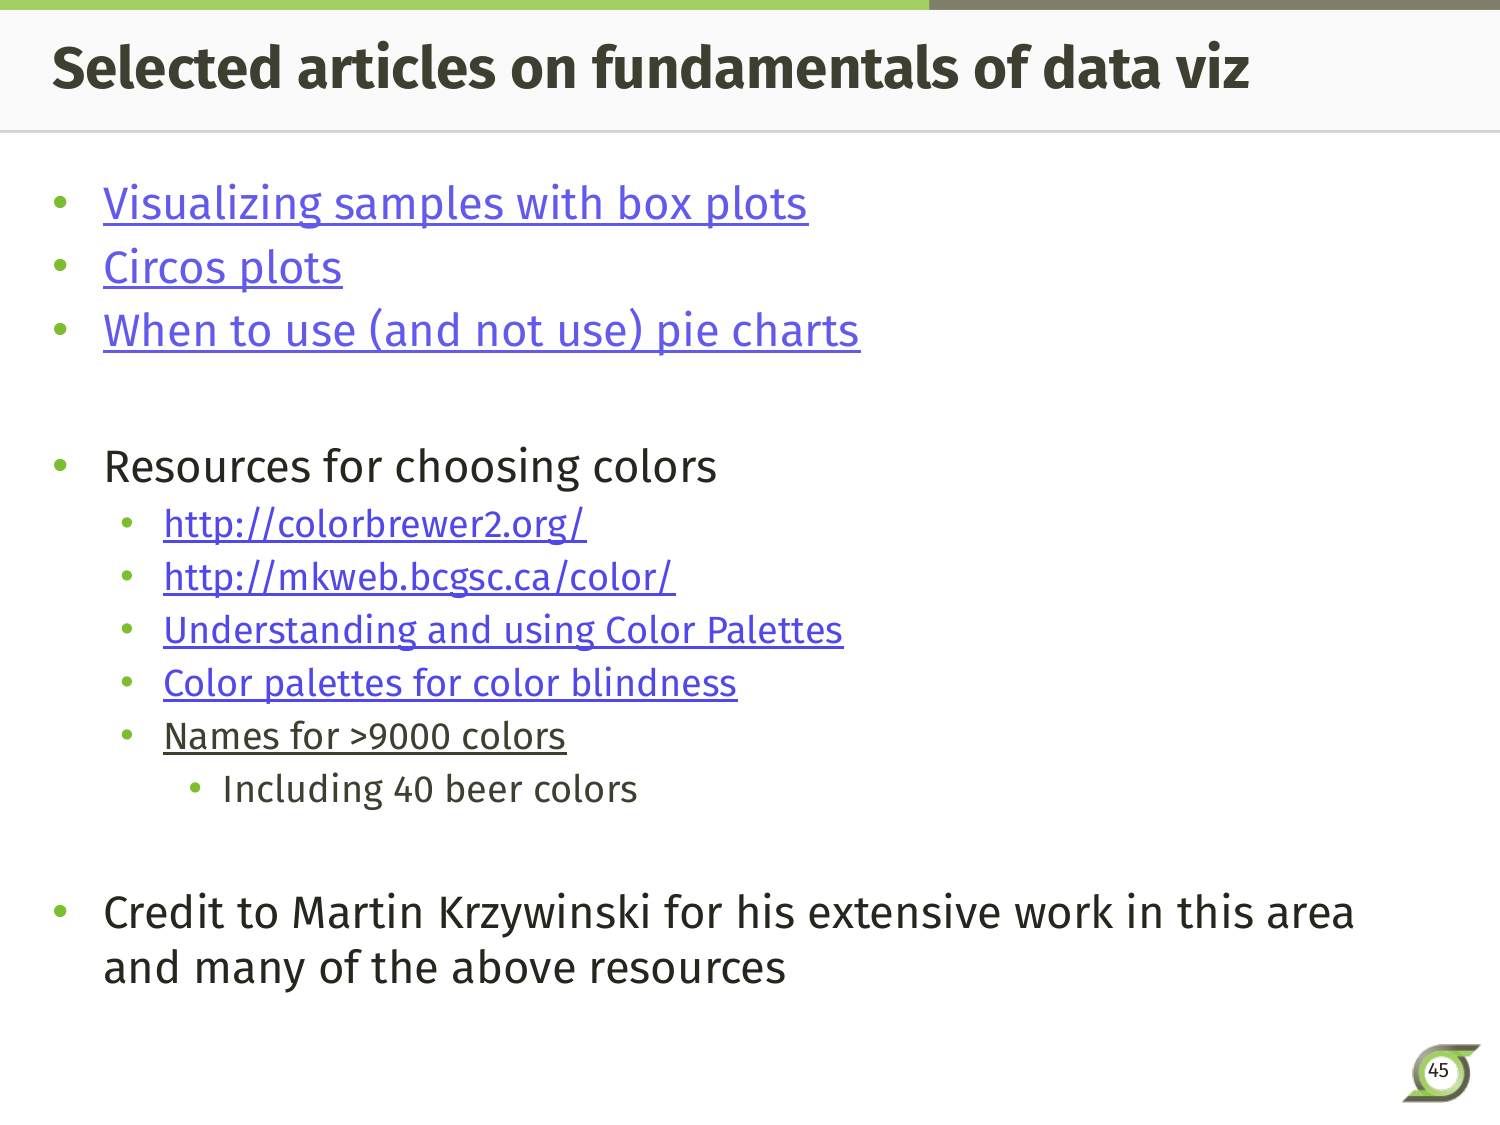

# Selected articles on fundamentals of data viz
Visualizing samples with box plots
Circos plots
When to use (and not use) pie charts

Resources for choosing colors
http://colorbrewer2.org/
http://mkweb.bcgsc.ca/color/
Understanding and using Color Palettes
Color palettes for color blindness
Names for >9000 colors
Including 40 beer colors

Credit to Martin Krzywinski for his extensive work in this area and many of the above resources